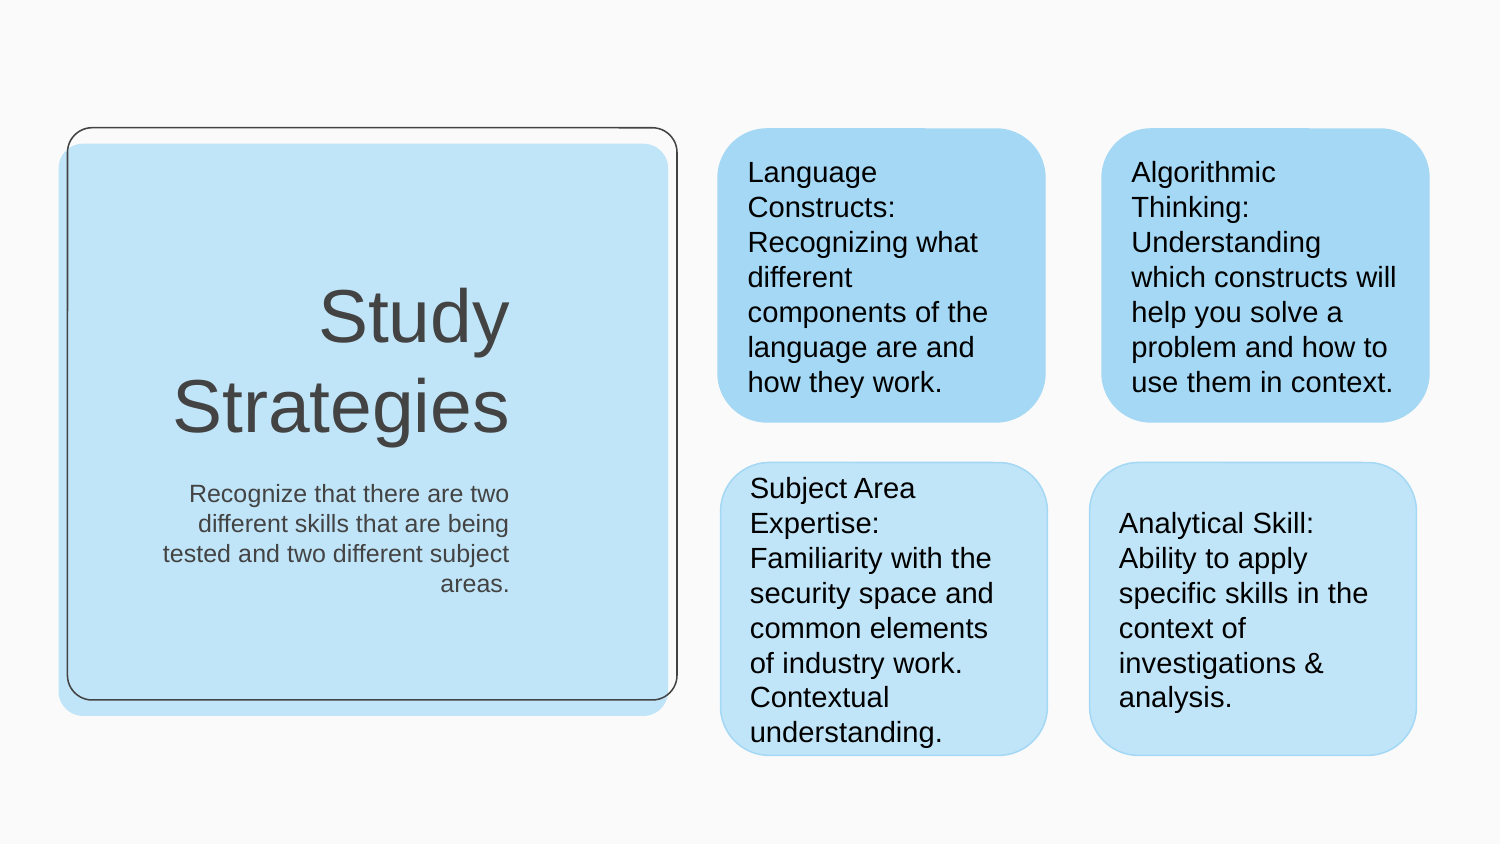

Language Constructs: Recognizing what different components of the language are and how they work.
Algorithmic Thinking: Understanding which constructs will help you solve a problem and how to use them in context.
# Study Strategies
Subject Area Expertise:
Familiarity with the security space and common elements of industry work. Contextual understanding.
Analytical Skill:
Ability to apply specific skills in the context of investigations & analysis.
Recognize that there are two different skills that are being tested and two different subject areas.